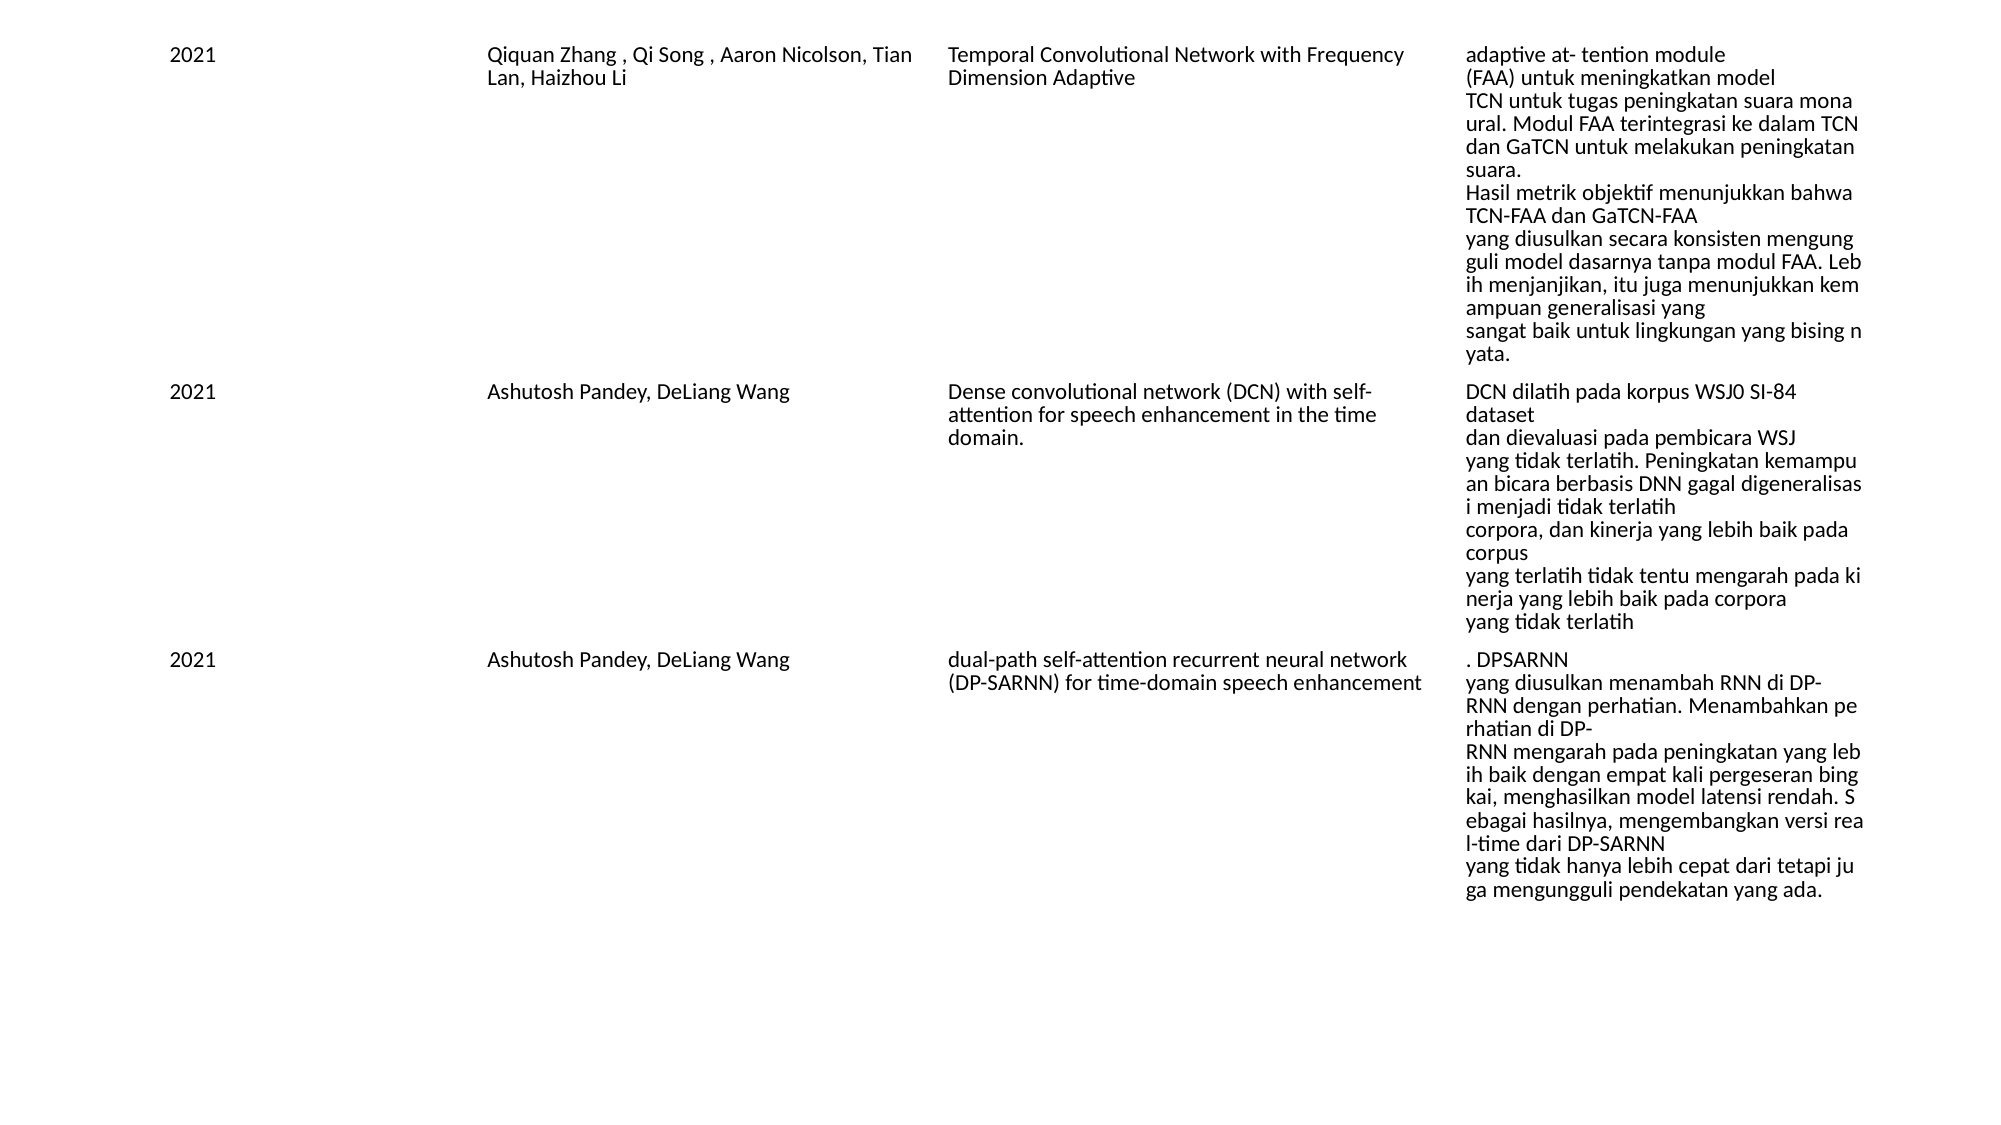

| 2021​ | Qiquan Zhang , Qi Song , Aaron Nicolson, Tian Lan, Haizhou Li​ | Temporal Convolutional Network with Frequency Dimension Adaptive​ | adaptive at- tention module (FAA) untuk meningkatkan model TCN untuk tugas peningkatan suara monaural. Modul FAA terintegrasi ke dalam TCN dan GaTCN untuk melakukan peningkatan suara. Hasil metrik objektif menunjukkan bahwa TCN-FAA dan GaTCN-FAA yang diusulkan secara konsisten mengungguli model dasarnya tanpa modul FAA. Lebih menjanjikan, itu juga menunjukkan kemampuan generalisasi yang sangat baik untuk lingkungan yang bising nyata.​ |
| --- | --- | --- | --- |
| 2021​ | Ashutosh Pandey, DeLiang Wang​ ​ | Dense convolutional network (DCN) with self-attention for speech enhancement in the time domain.​ ​ | DCN dilatih pada korpus WSJ0 SI-84 dataset dan dievaluasi pada pembicara WSJ yang tidak terlatih. Peningkatan kemampuan bicara berbasis DNN gagal digeneralisasi menjadi tidak terlatih​ corpora, dan kinerja yang lebih baik pada corpus yang terlatih tidak tentu mengarah pada kinerja yang lebih baik pada corpora yang tidak terlatih​ |
| 2021​ | Ashutosh Pandey, DeLiang Wang​ ​ | dual-path self-attention recurrent neural network (DP-SARNN) for time-domain speech enhancement​ ​ | . DPSARNN yang diusulkan menambah RNN di DP-RNN dengan perhatian. Menambahkan perhatian di DP-RNN mengarah pada peningkatan yang lebih baik dengan empat kali pergeseran bingkai, menghasilkan model latensi rendah. Sebagai hasilnya, mengembangkan versi real-time dari DP-SARNN yang tidak hanya lebih cepat dari tetapi juga mengungguli pendekatan yang ada. ​ |